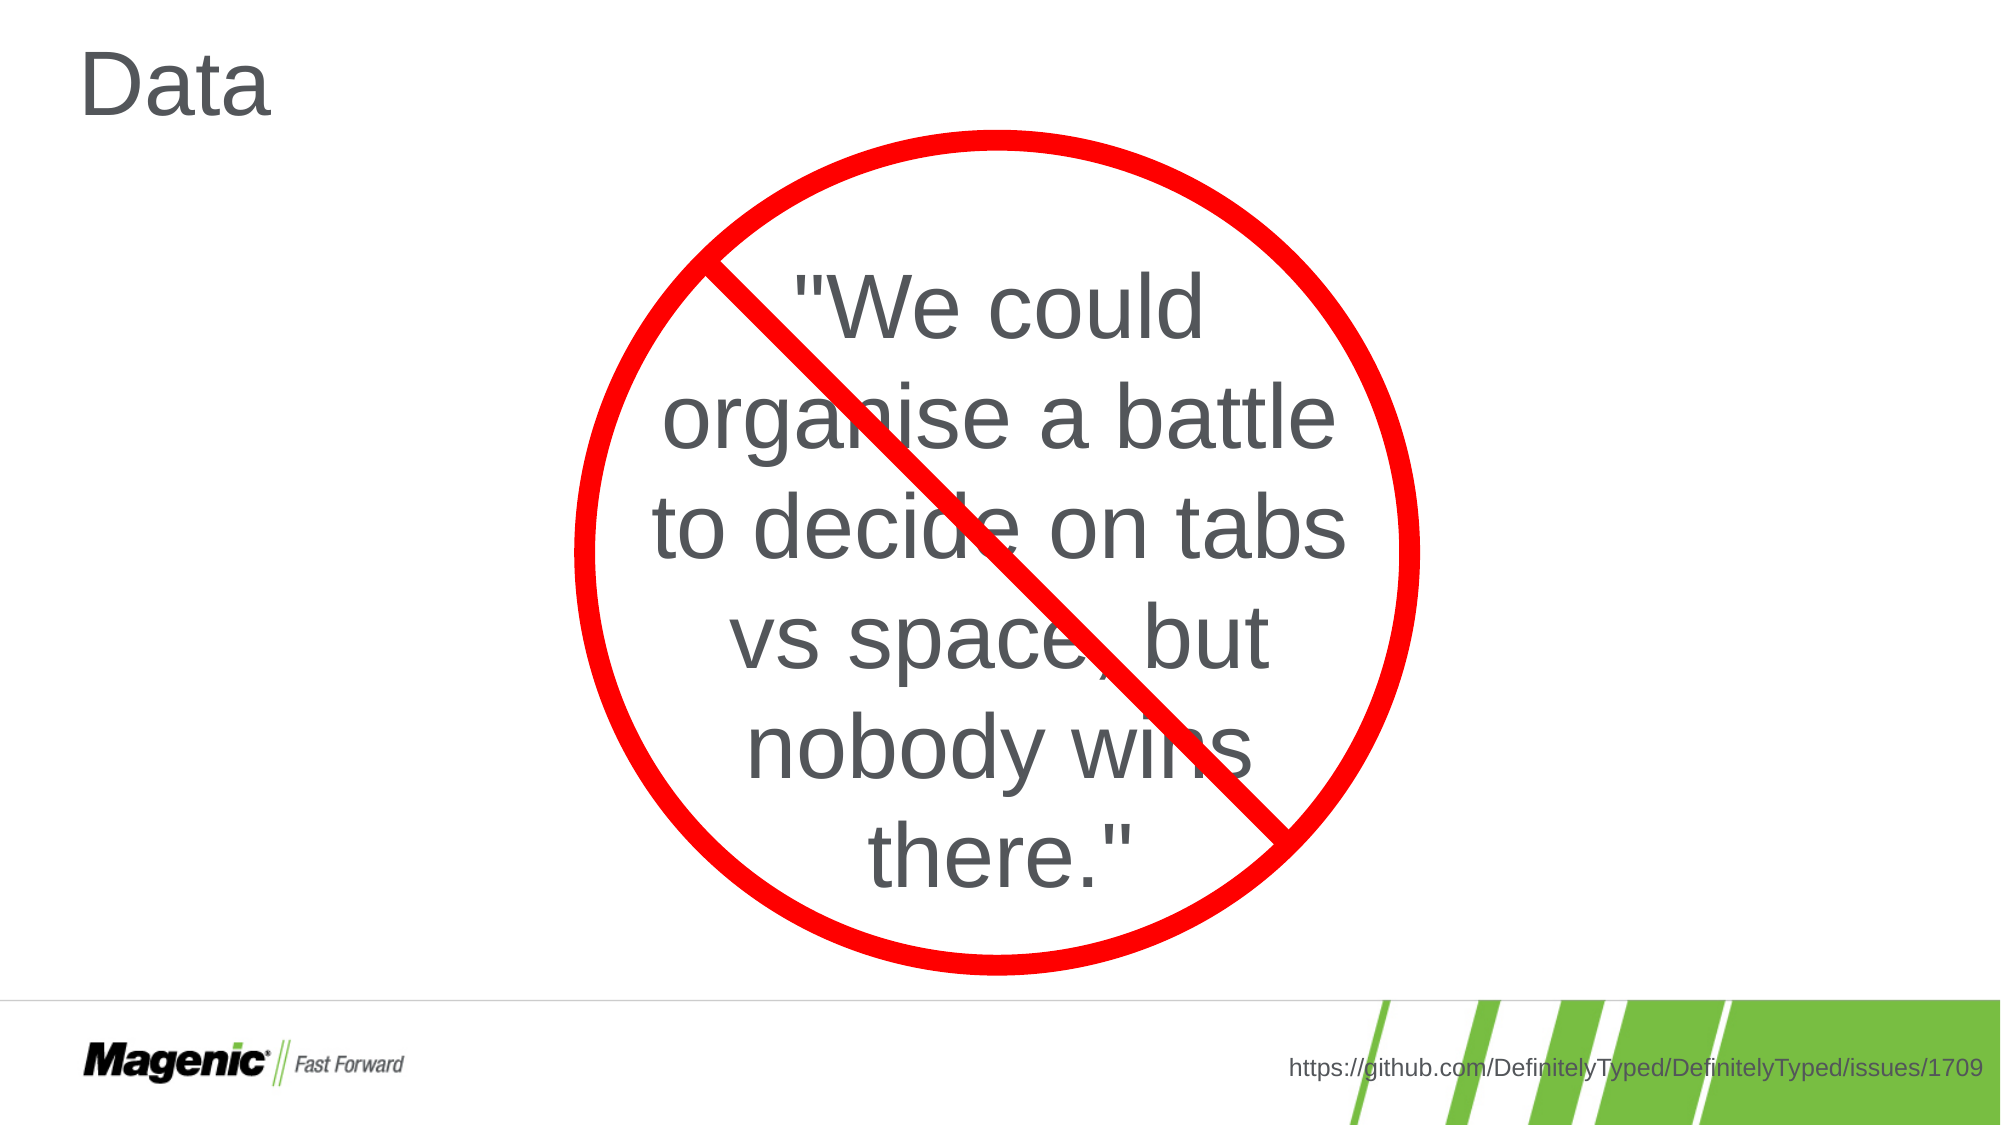

# Data

"We could organise a battle to decide on tabs vs space, but nobody wins there."
https://github.com/DefinitelyTyped/DefinitelyTyped/issues/1709